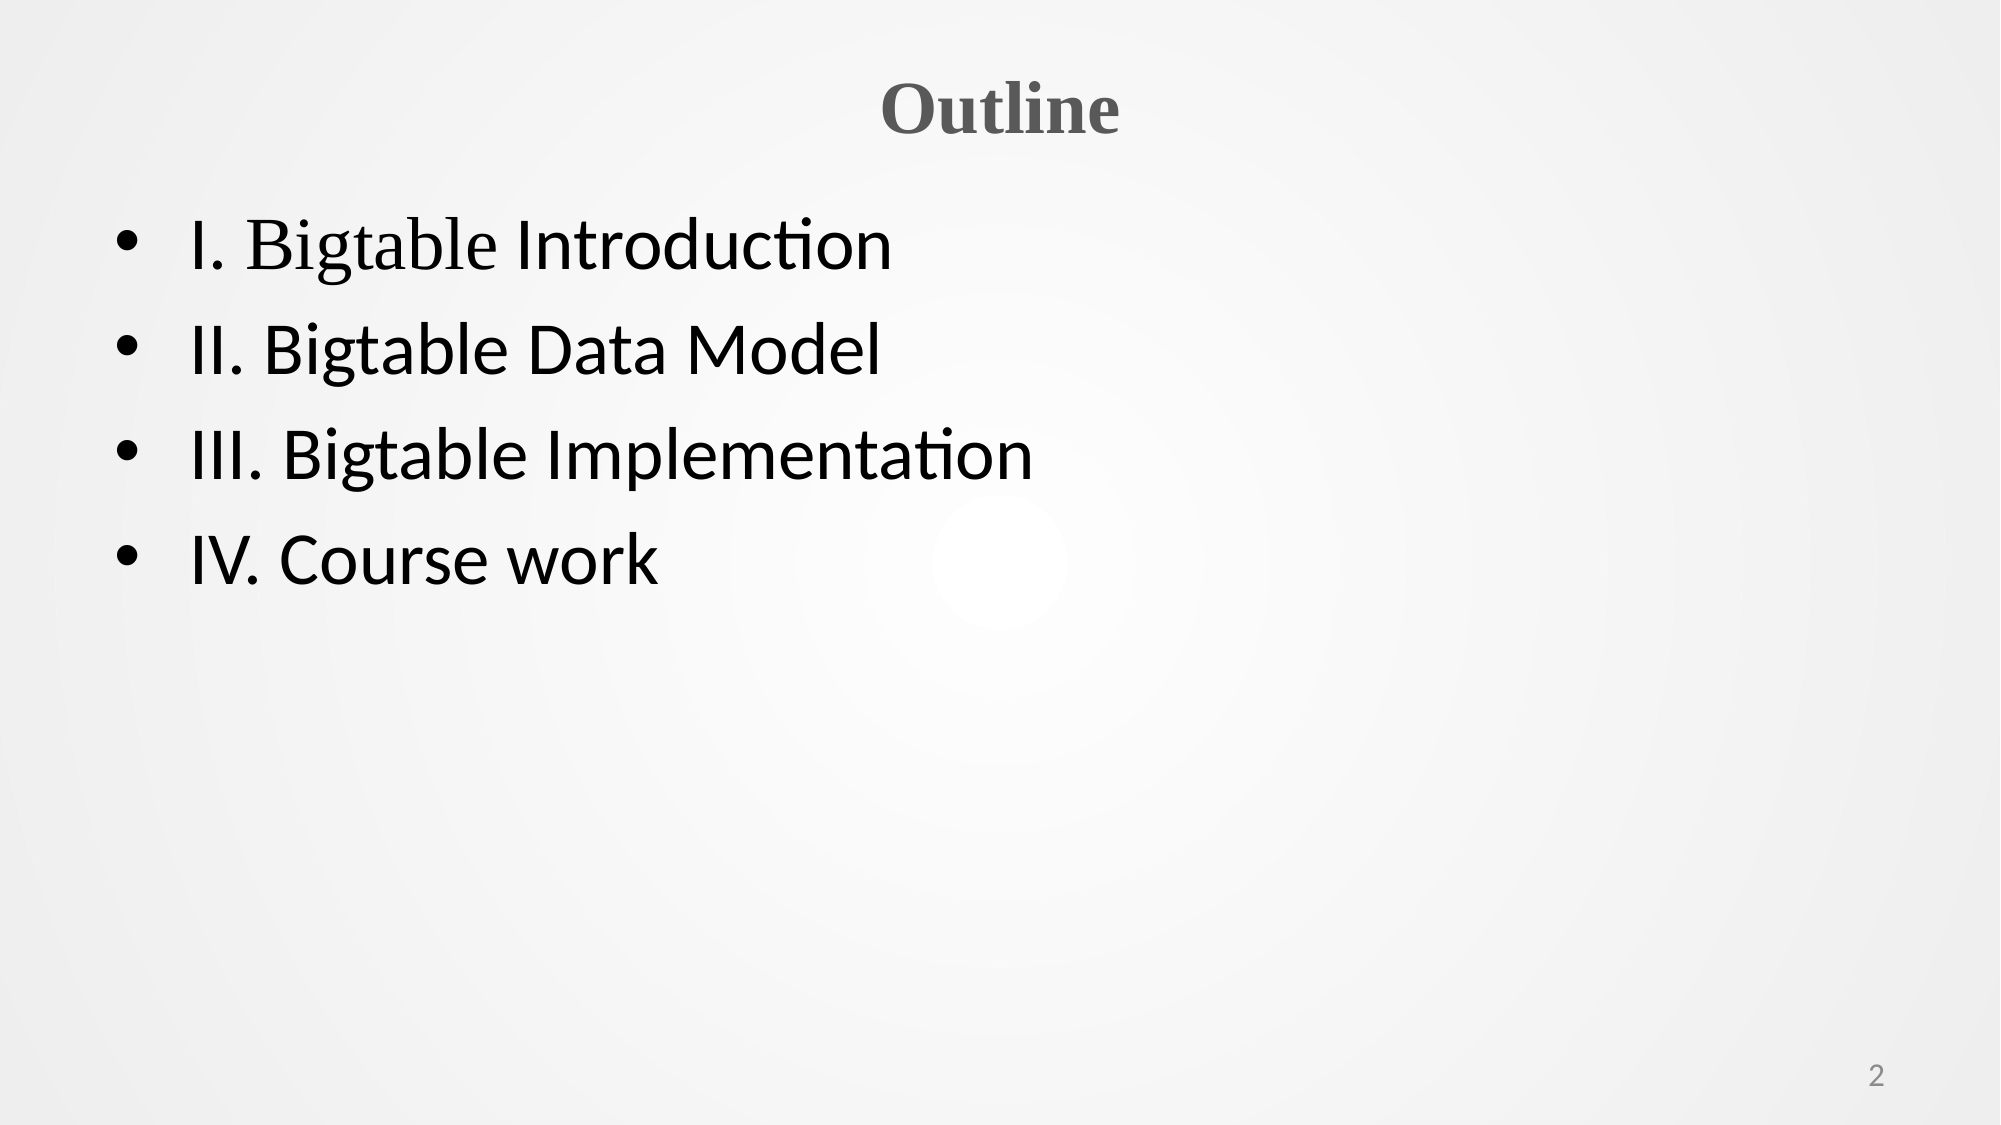

# Outline
I. Bigtable Introduction
II. Bigtable Data Model
III. Bigtable Implementation
IV. Course work

2